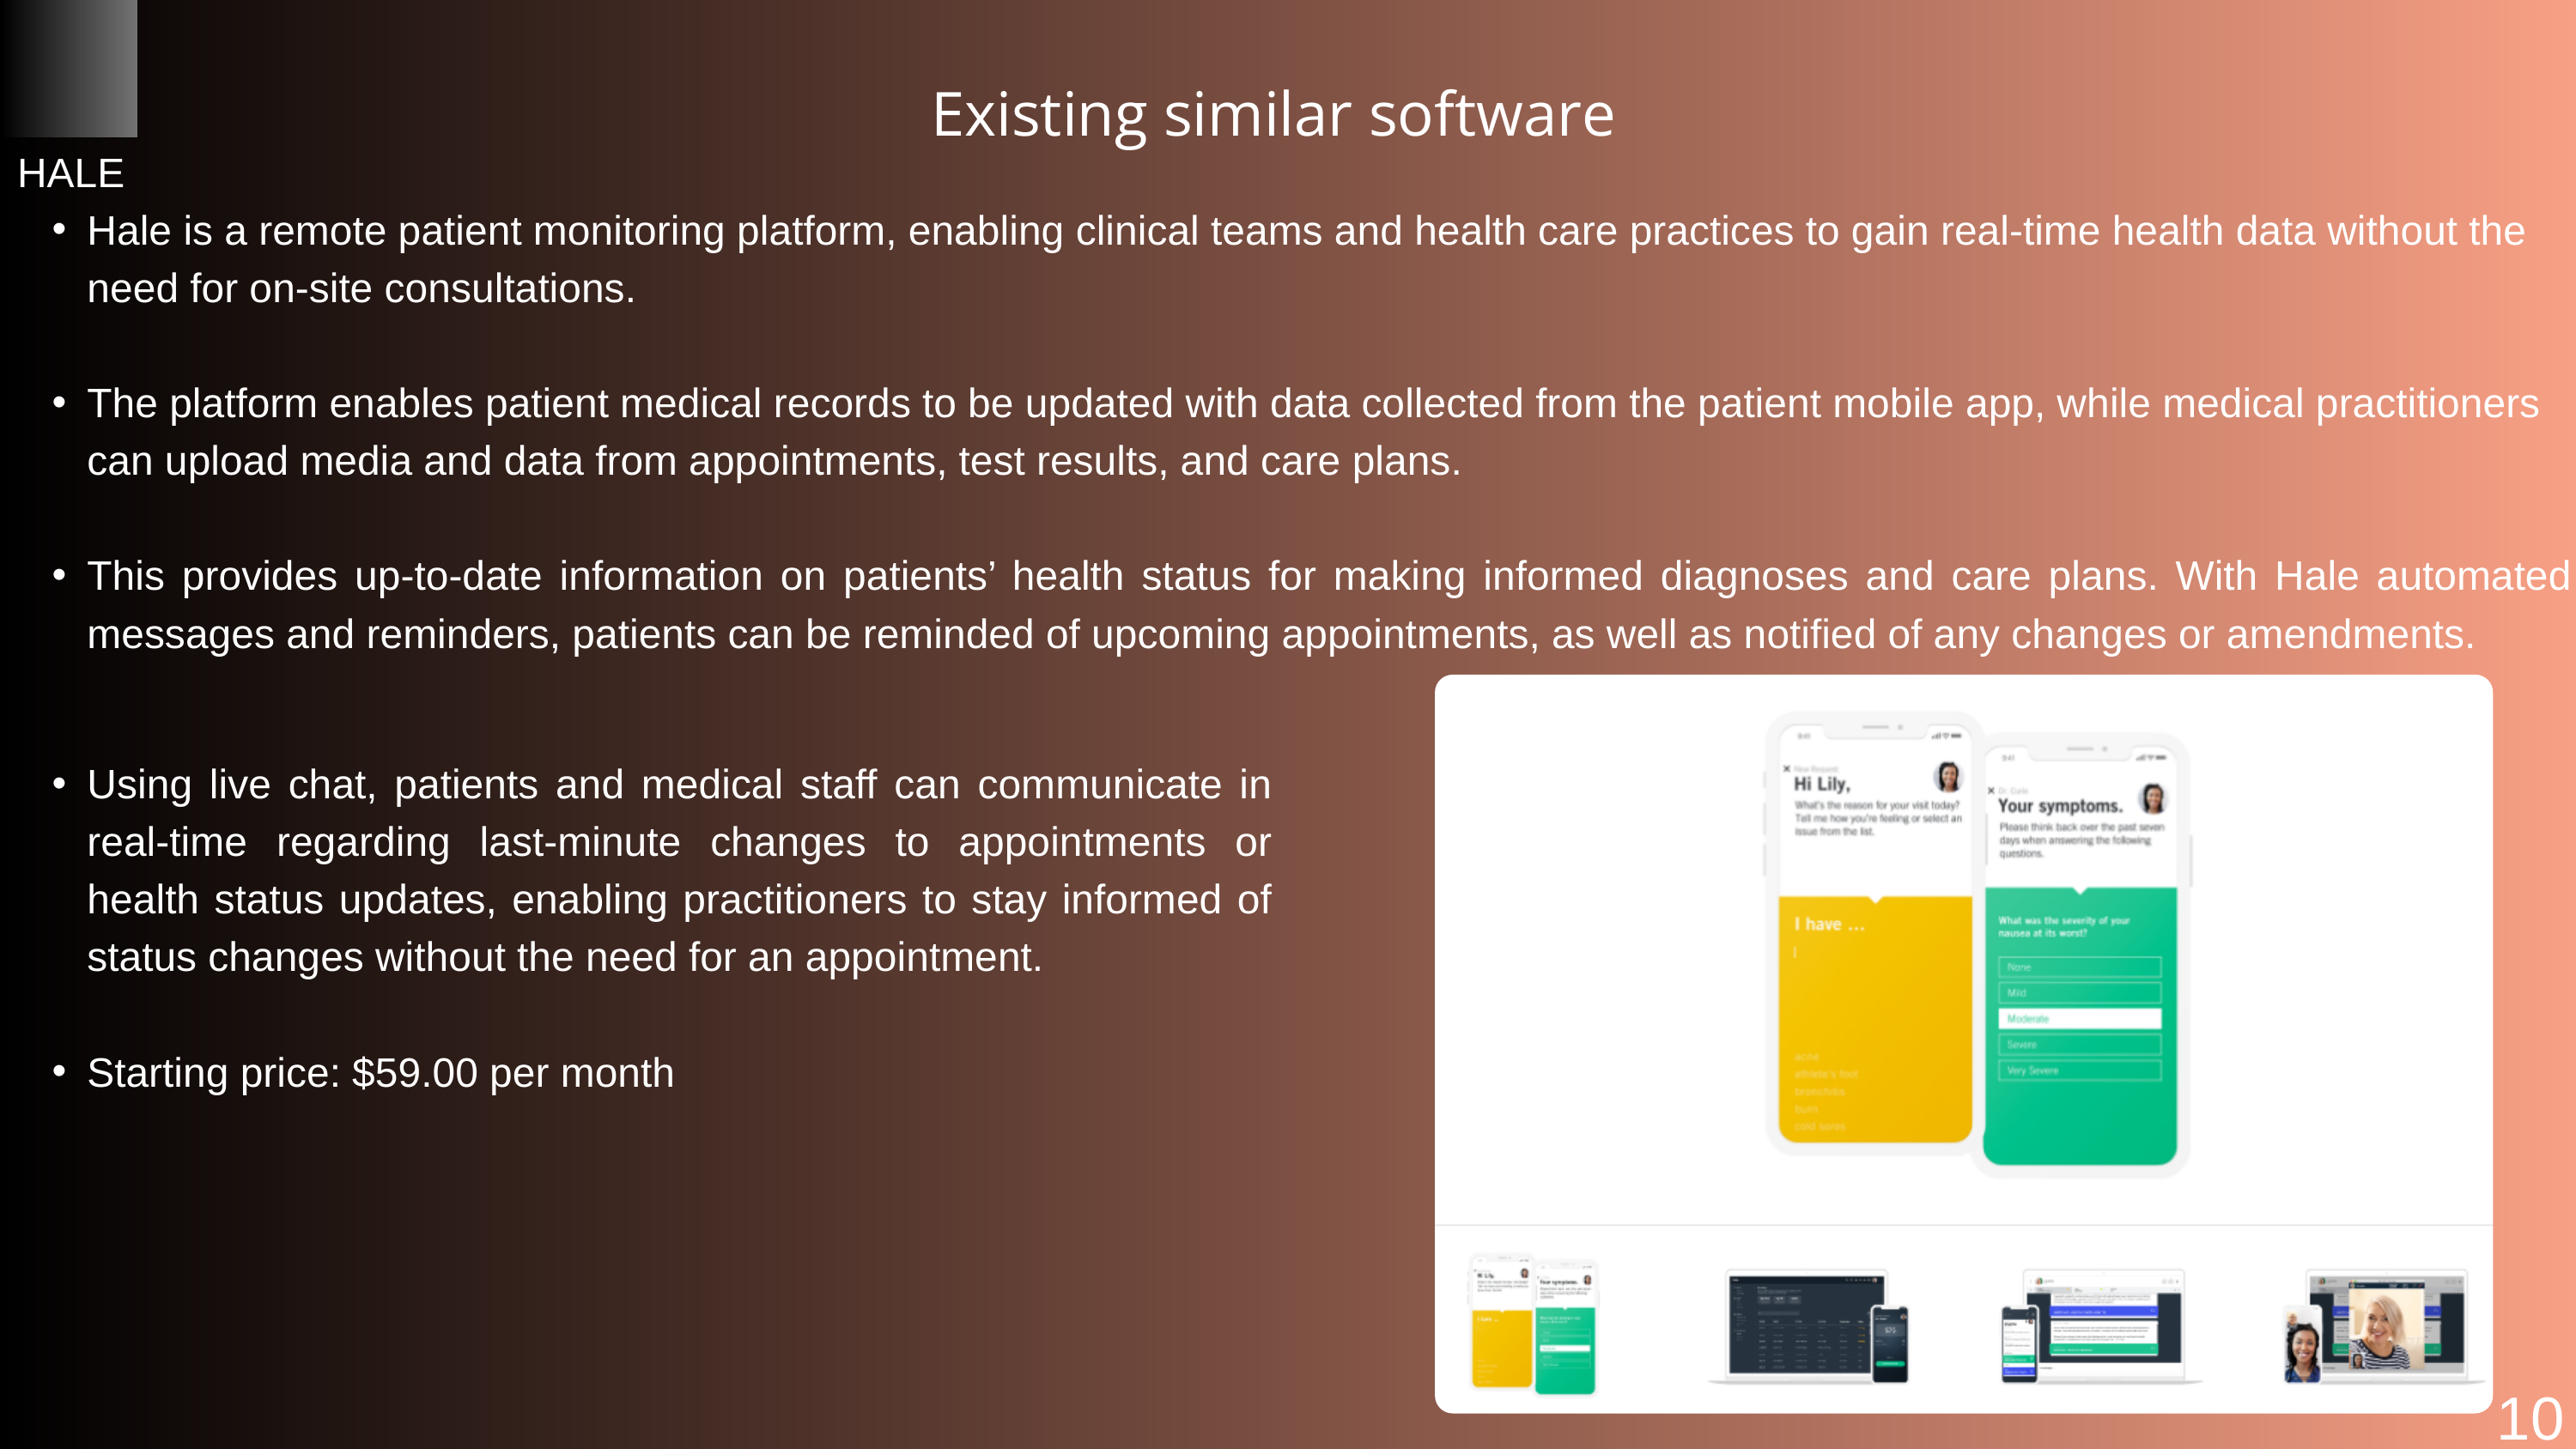

Existing similar software
HALE
Hale is a remote patient monitoring platform, enabling clinical teams and health care practices to gain real-time health data without the need for on-site consultations.

The platform enables patient medical records to be updated with data collected from the patient mobile app, while medical practitioners can upload media and data from appointments, test results, and care plans.

This provides up-to-date information on patients’ health status for making informed diagnoses and care plans. With Hale automated messages and reminders, patients can be reminded of upcoming appointments, as well as notified of any changes or amendments.

Using live chat, patients and medical staff can communicate in real-time regarding last-minute changes to appointments or health status updates, enabling practitioners to stay informed of status changes without the need for an appointment.

Starting price: $59.00 per month

10